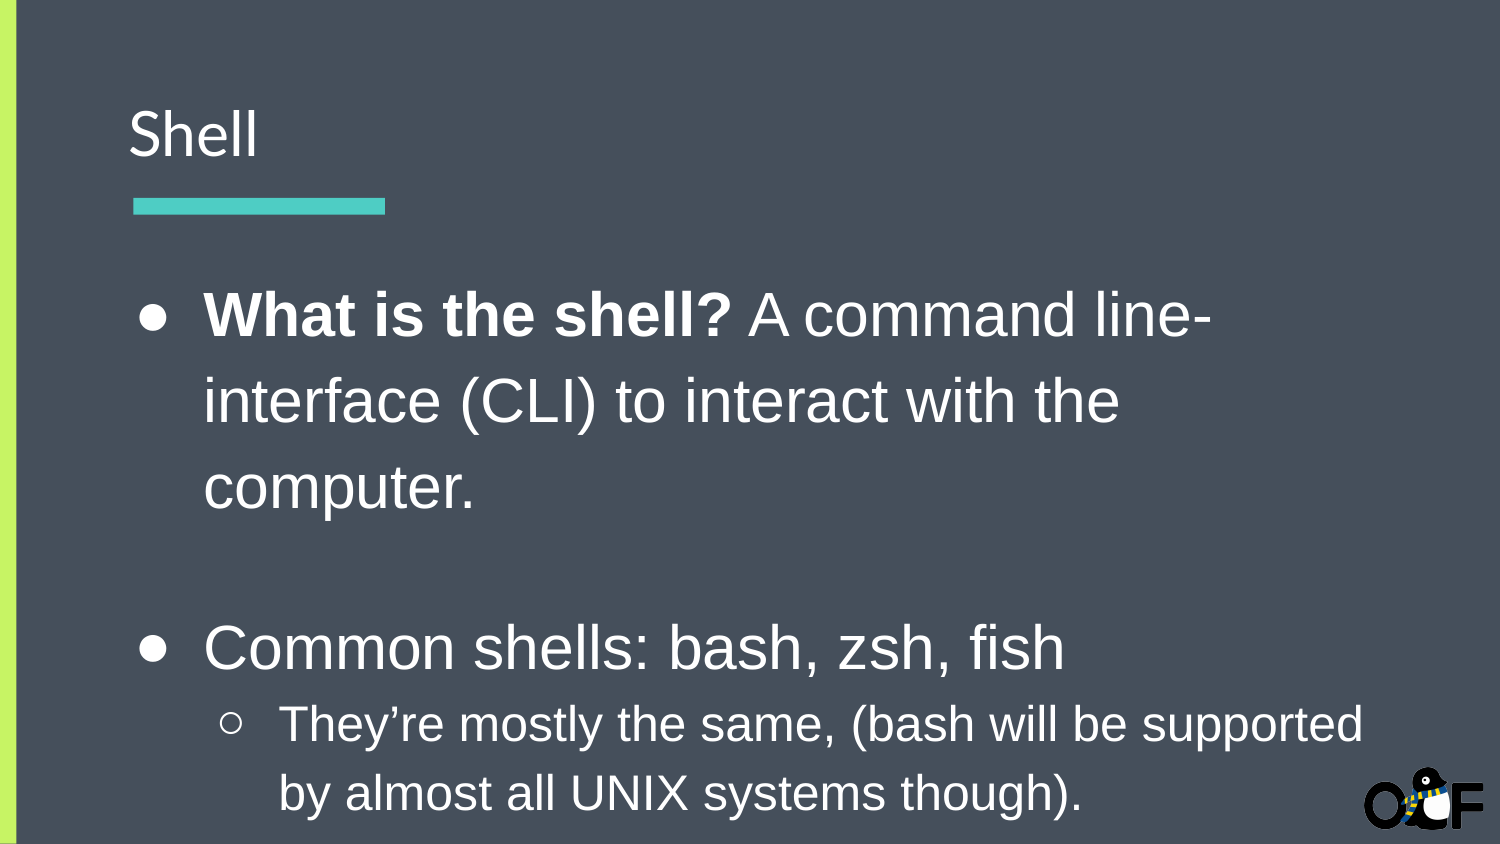

# Shell
What is the shell? A command line-interface (CLI) to interact with the computer.
Common shells: bash, zsh, fish
They’re mostly the same, (bash will be supported by almost all UNIX systems though).